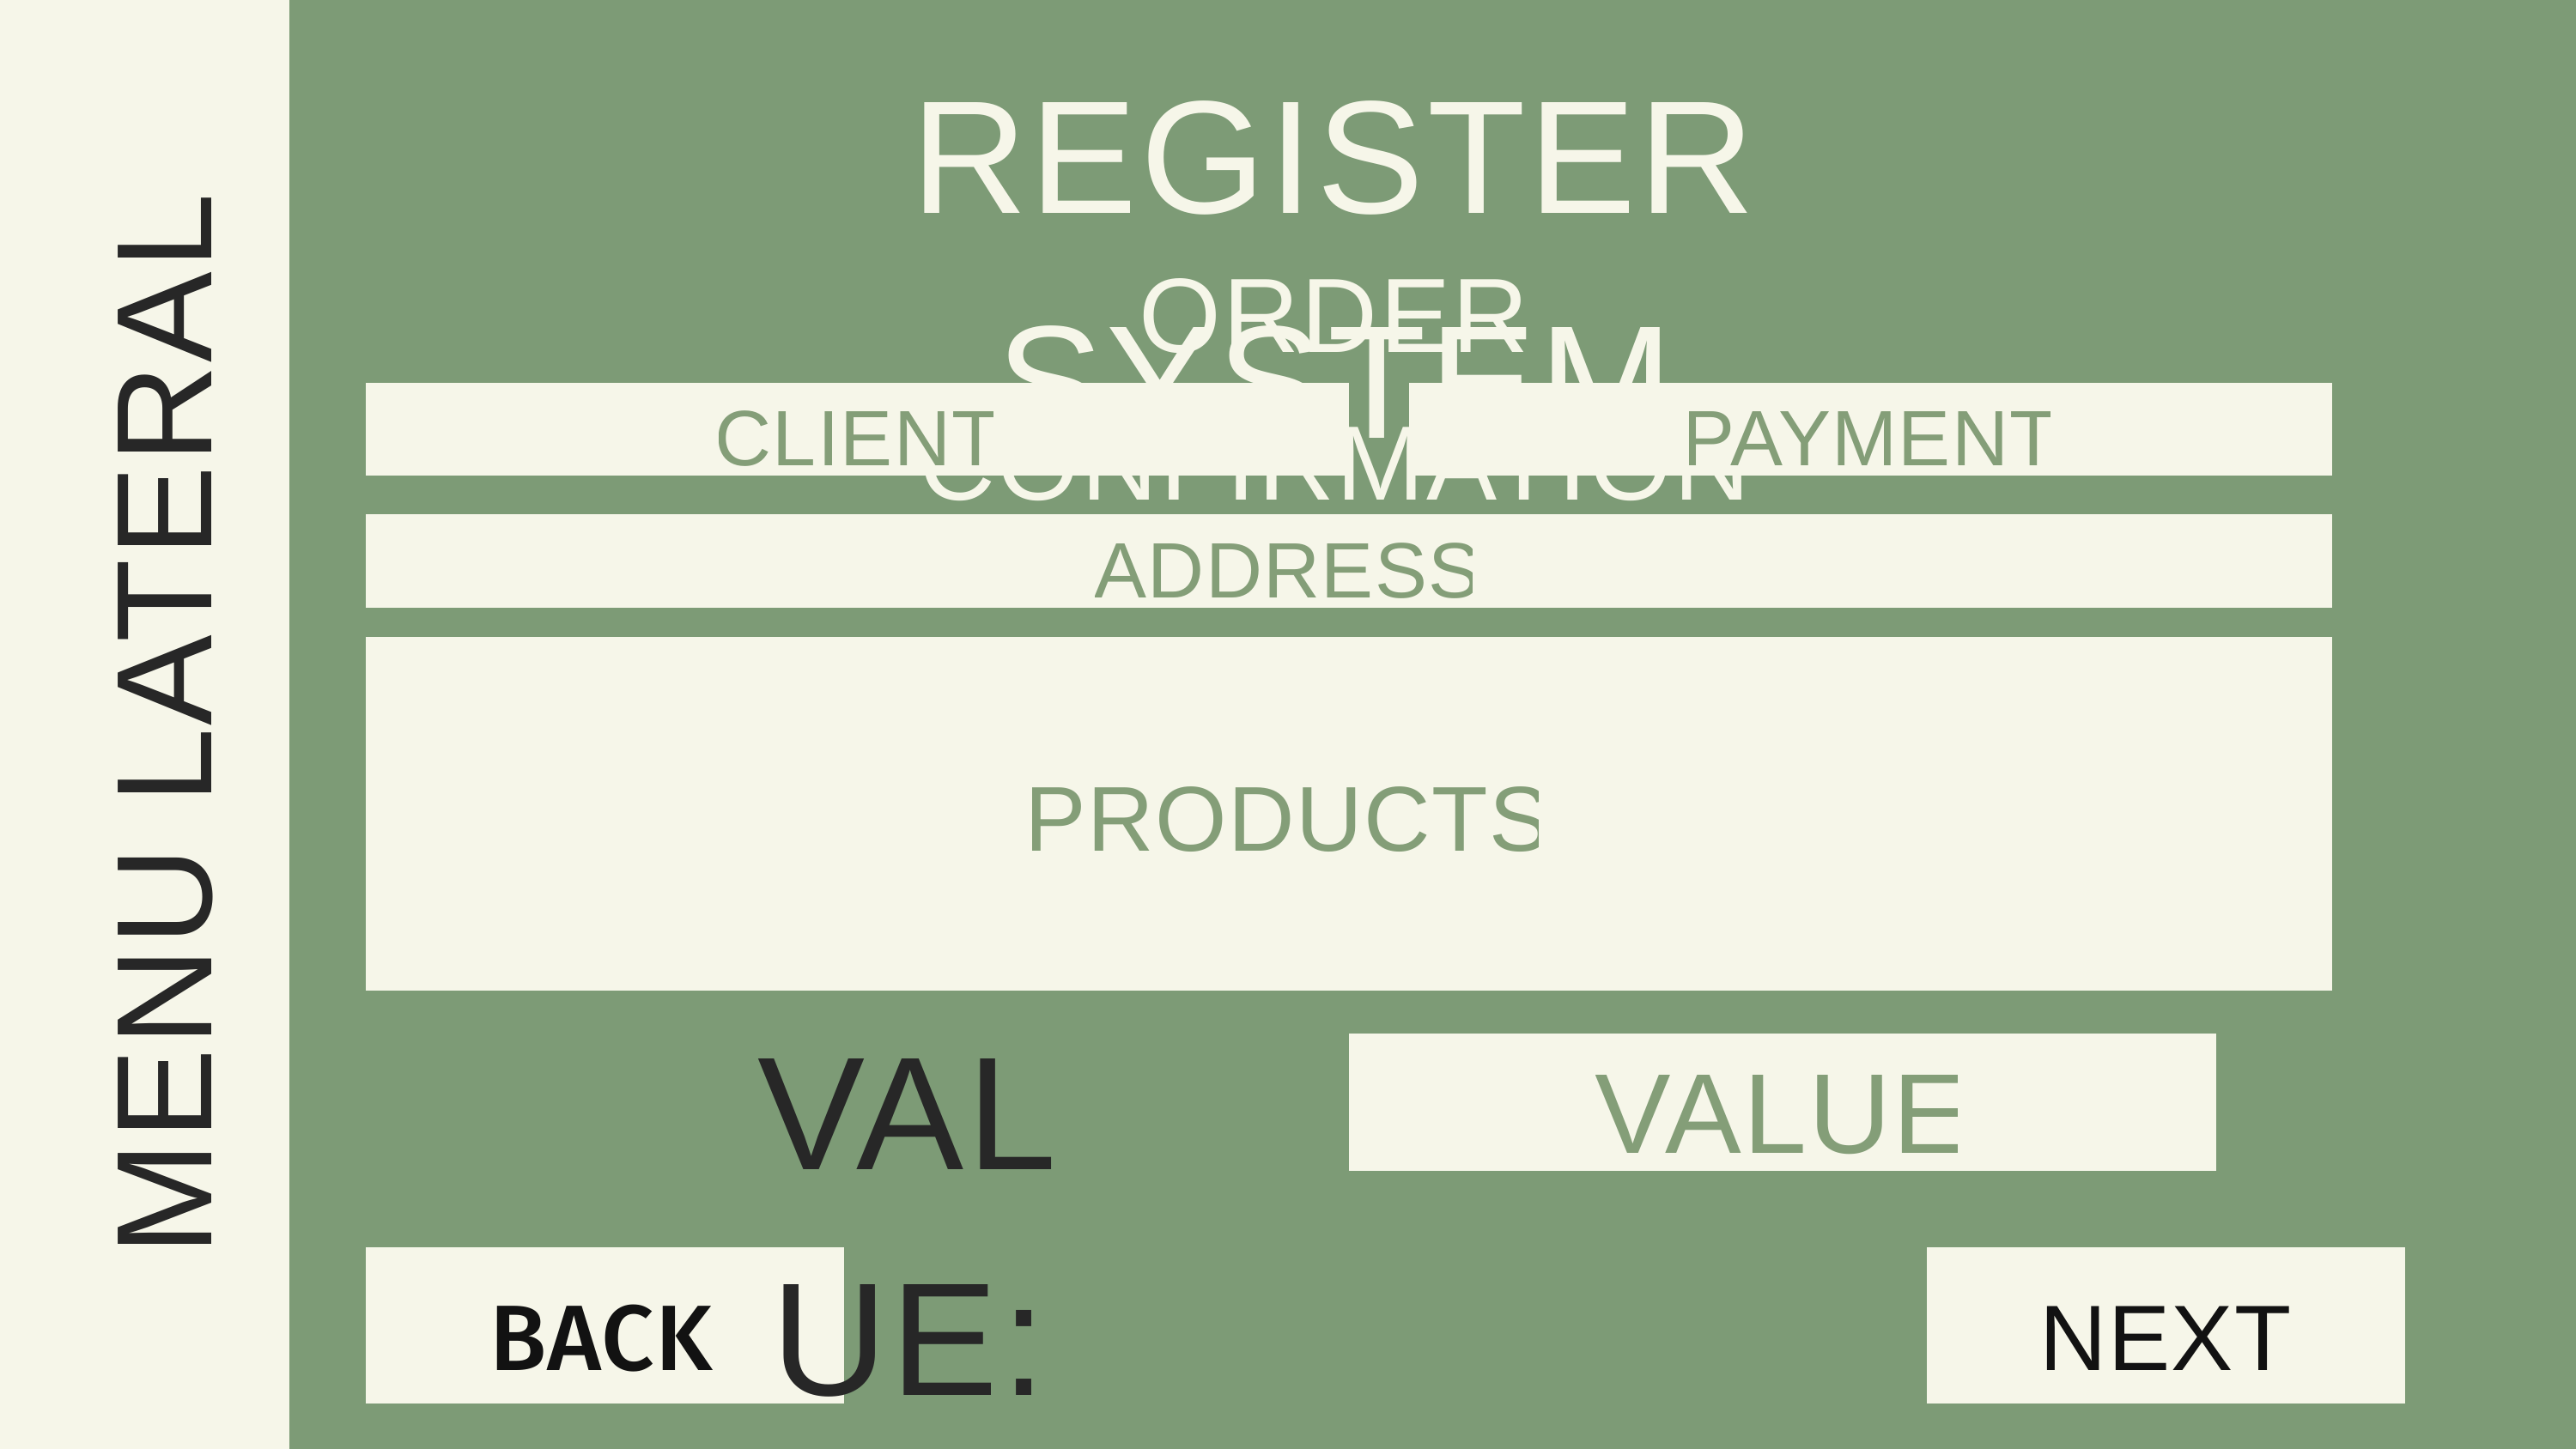

MENU LATERAL

MENU LATERAL
REGISTER SYSTEM
ORDER CONFIRMATION

CLIENT

PAYMENT

ADDRESS

PRODUCTS
VALUE:

VALUE

BACK

NEXT